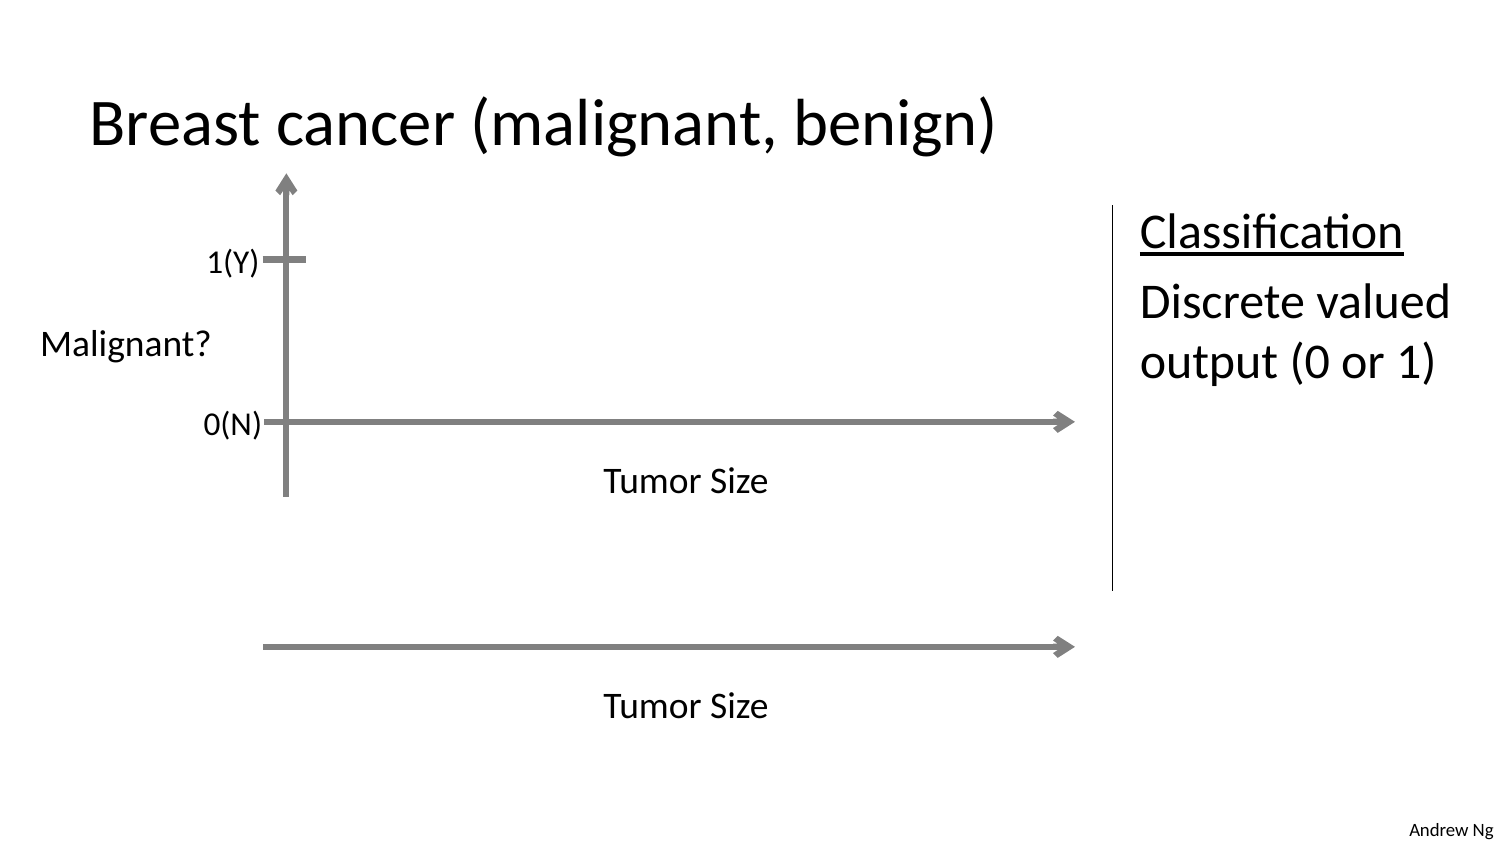

Breast cancer (malignant, benign)
Classification
Discrete valued output (0 or 1)
1(Y)
Malignant?
0(N)
Tumor Size
Tumor Size